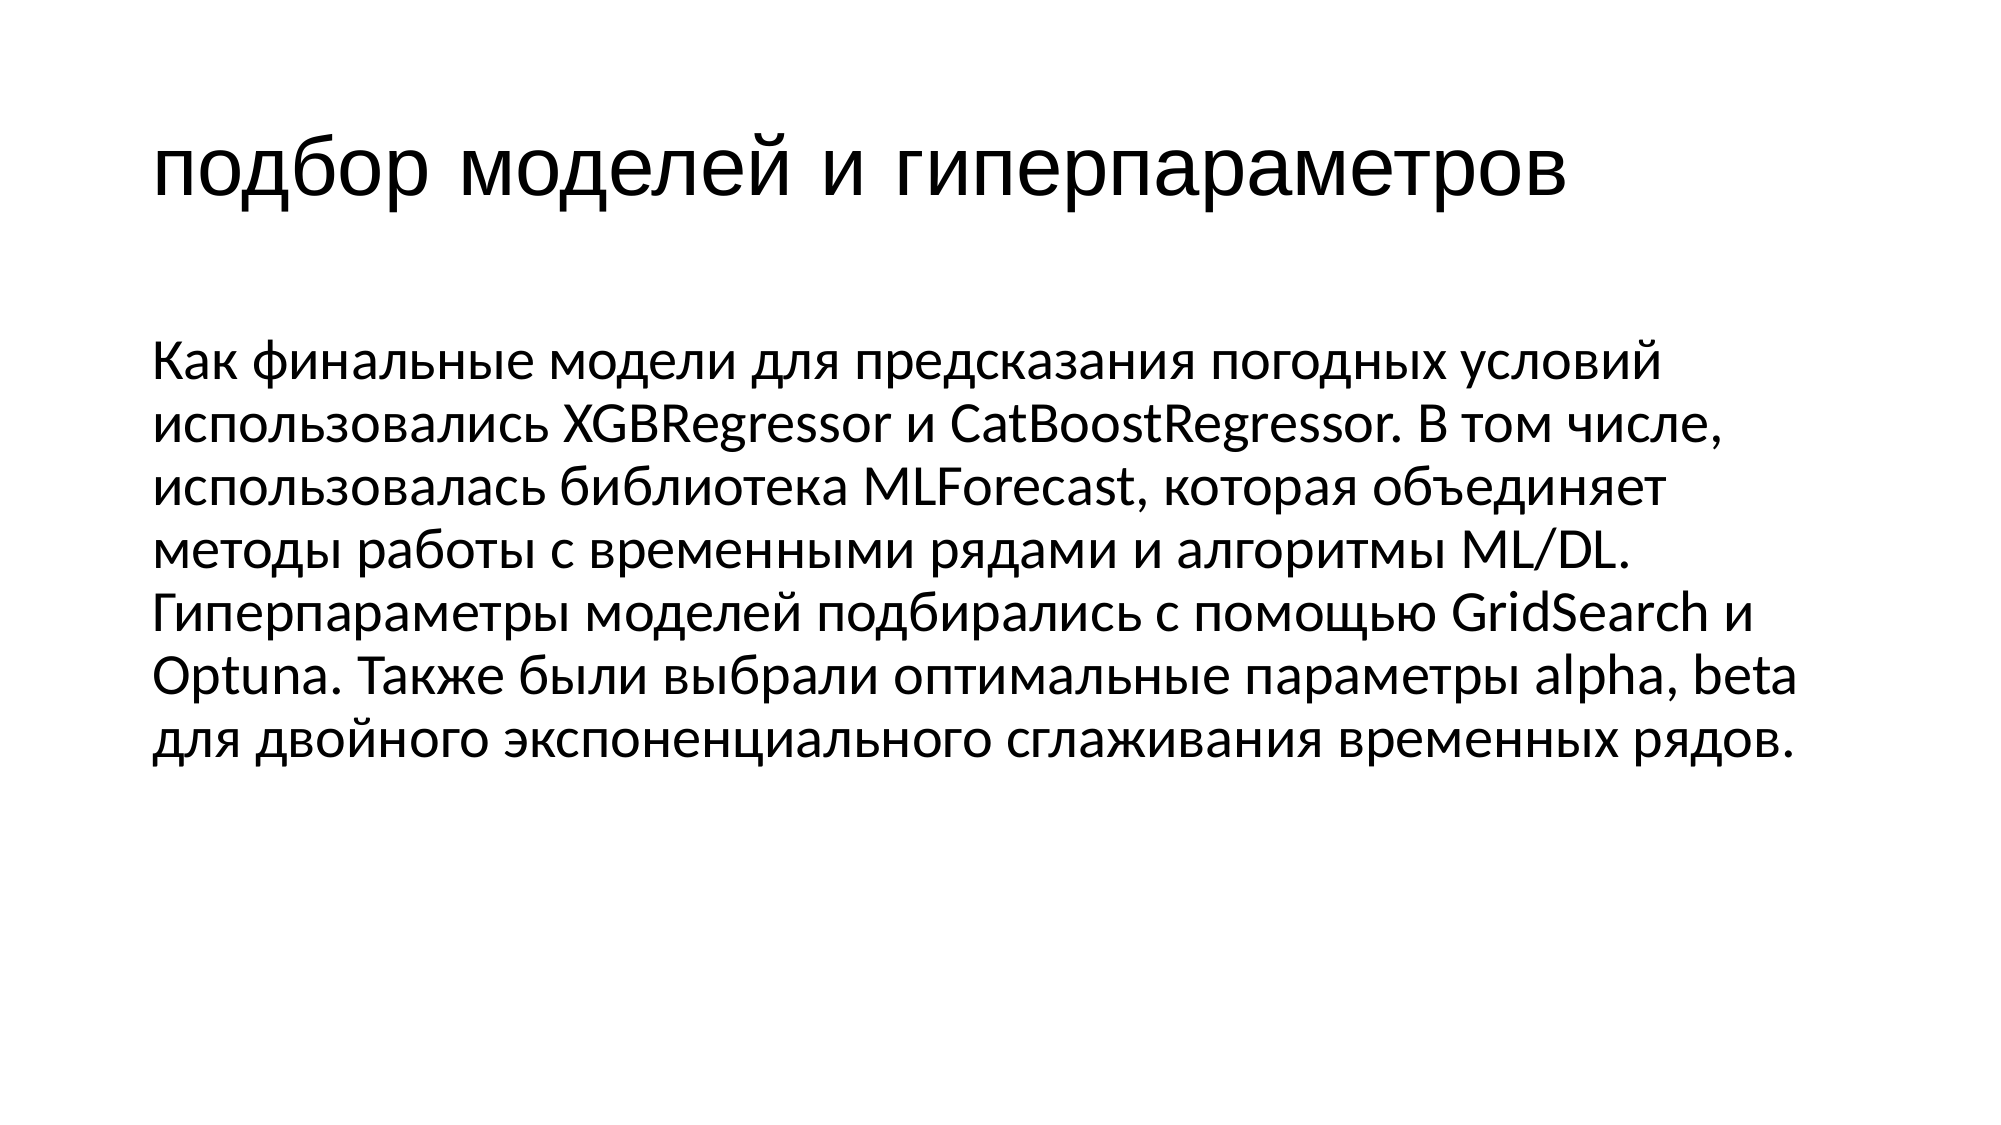

# подбор моделей и гиперпараметров
Как финальные модели для предсказания погодных условий использовались XGBRegressor и CatBoostRegressor. В том числе, использовалась библиотека MLForecast, которая объединяет методы работы с временными рядами и алгоритмы ML/DL. Гиперпараметры моделей подбирались с помощью GridSearch и Optuna. Также были выбрали оптимальные параметры alpha, beta для двойного экспоненциального сглаживания временных рядов.